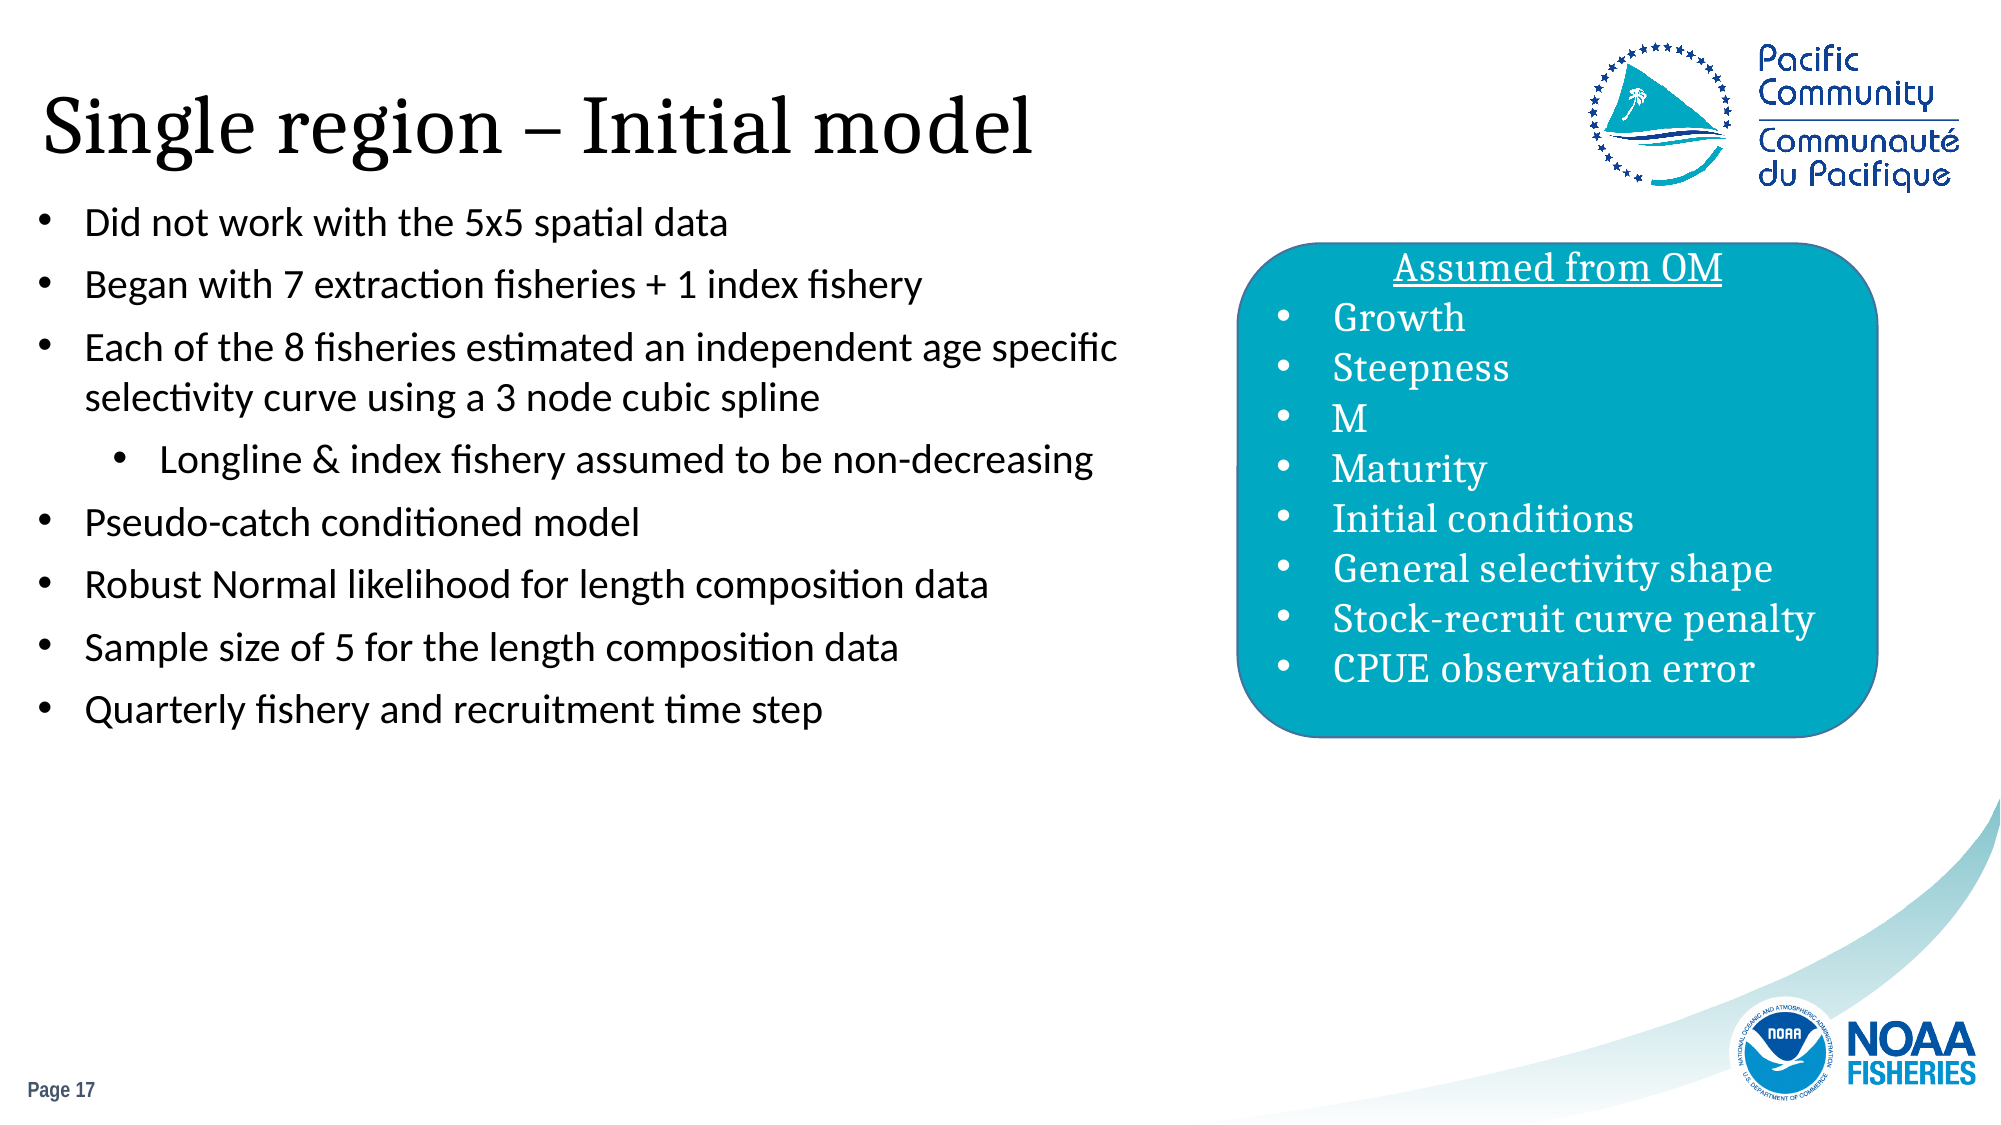

Single region – Initial model
Did not work with the 5x5 spatial data
Began with 7 extraction fisheries + 1 index fishery
Each of the 8 fisheries estimated an independent age specific selectivity curve using a 3 node cubic spline
Longline & index fishery assumed to be non-decreasing
Pseudo-catch conditioned model
Robust Normal likelihood for length composition data
Sample size of 5 for the length composition data
Quarterly fishery and recruitment time step

Assumed from OM
Growth
Steepness
M
Maturity
Initial conditions
General selectivity shape
Stock-recruit curve penalty
CPUE observation error